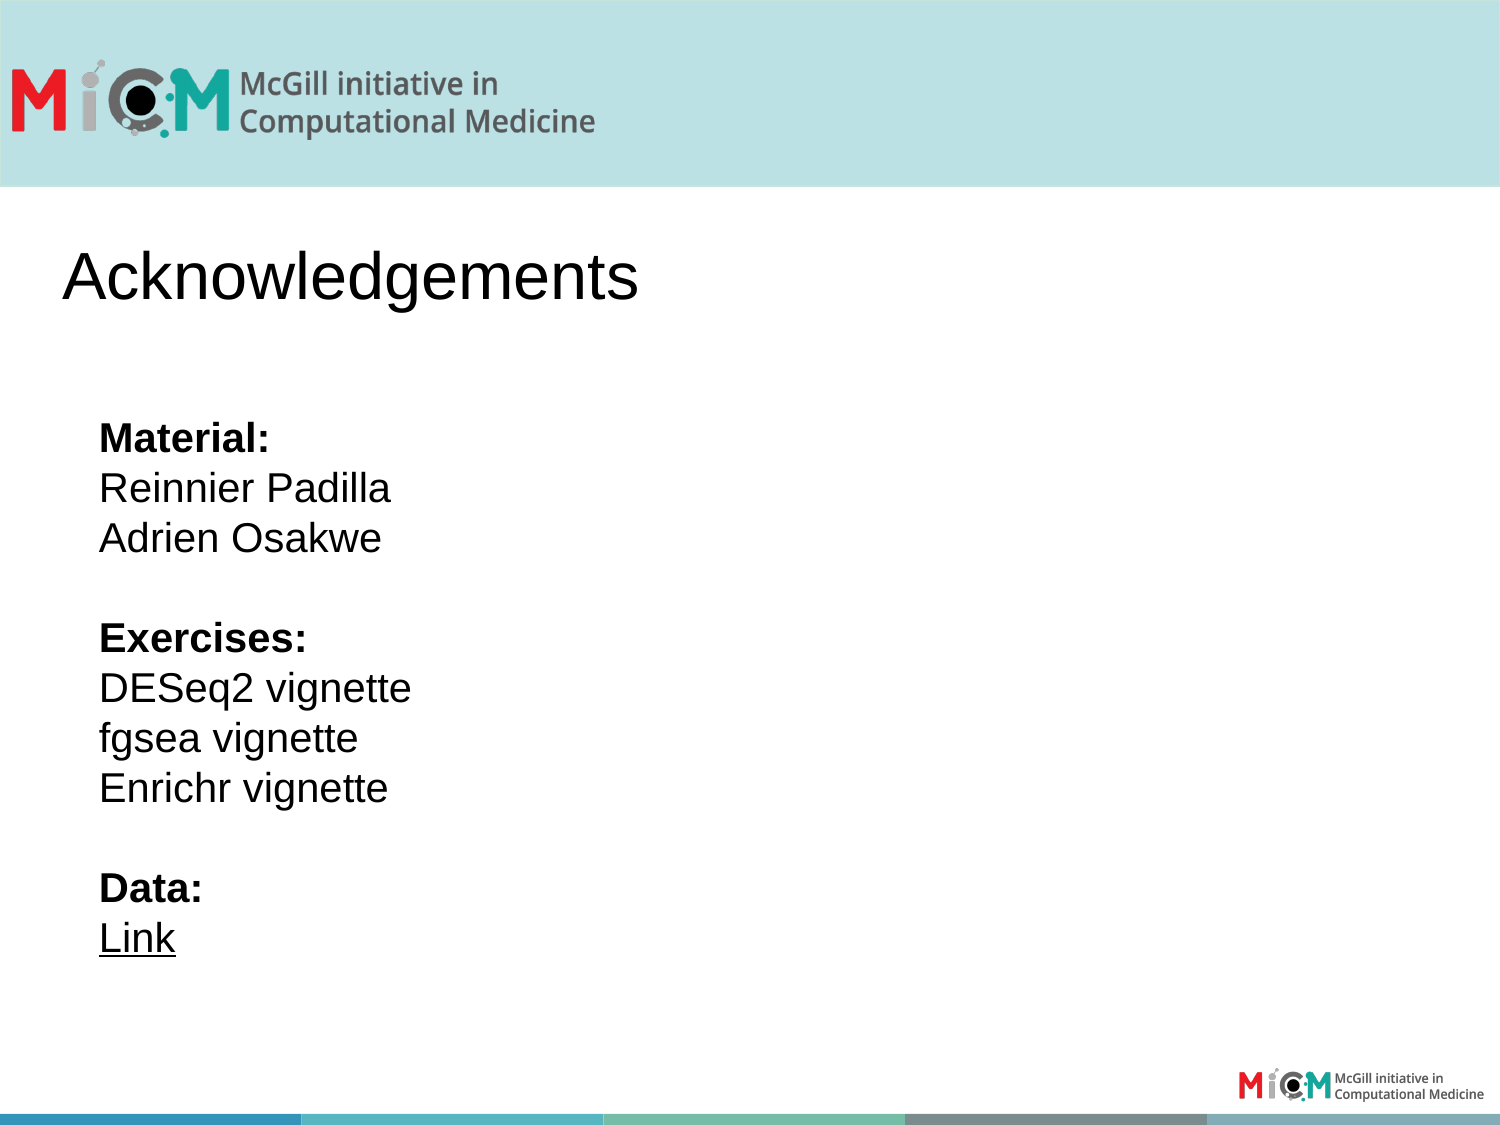

Acknowledgements
Material:
Reinnier Padilla
Adrien Osakwe

Exercises:
DESeq2 vignette
fgsea vignette
Enrichr vignette

Data:
Link